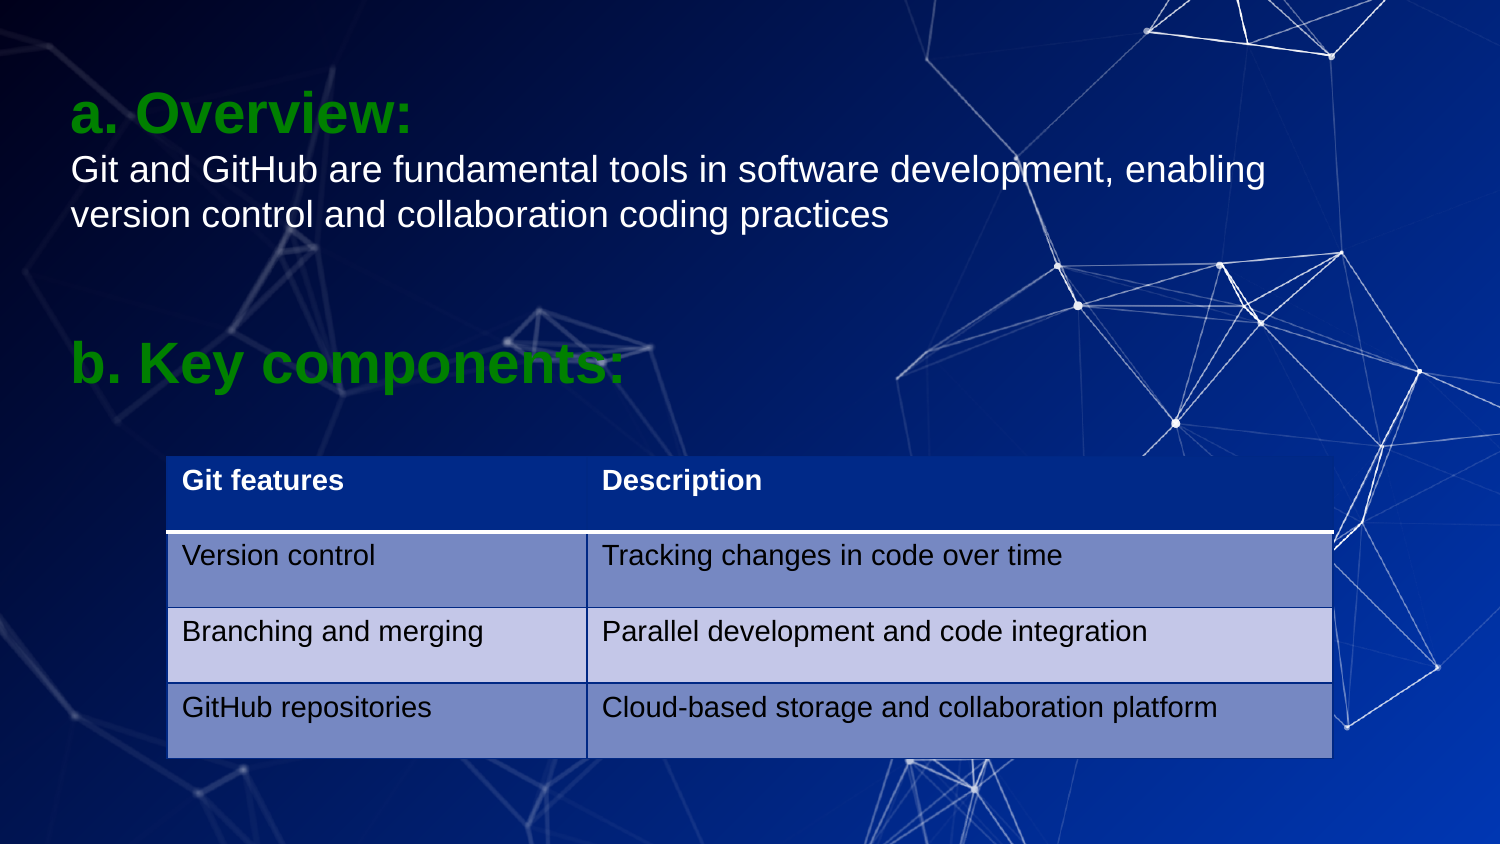

a. Overview:
Git and GitHub are fundamental tools in software development, enabling version control and collaboration coding practices

b. Key components:

| Git features | Description |
| --- | --- |
| Version control | Tracking changes in code over time |
| Branching and merging | Parallel development and code integration |
| GitHub repositories | Cloud-based storage and collaboration platform |